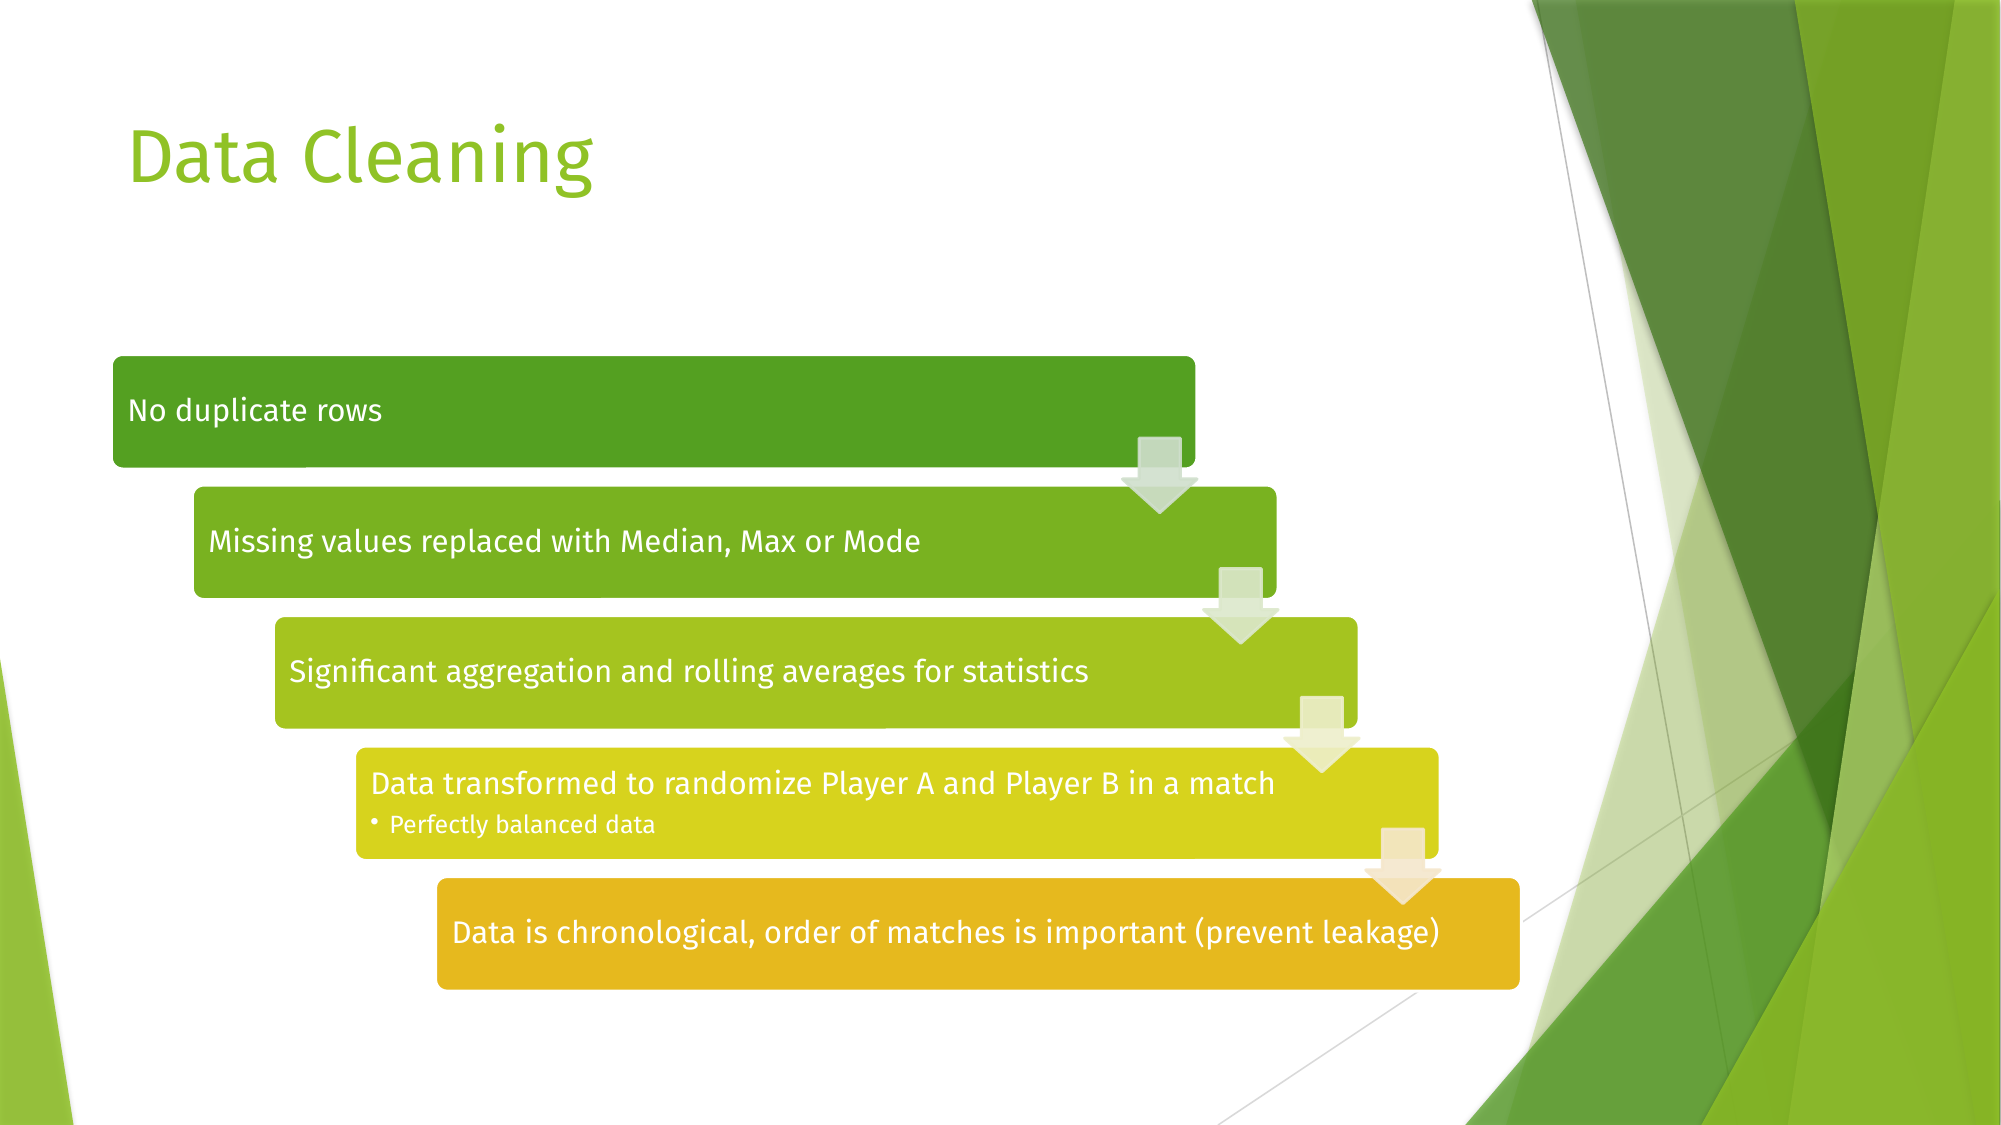

# Data Cleaning
No duplicate rows
Missing values replaced with Median, Max or Mode
Significant aggregation and rolling averages for statistics
Data transformed to randomize Player A and Player B in a match
Perfectly balanced data
Data is chronological, order of matches is important (prevent leakage)